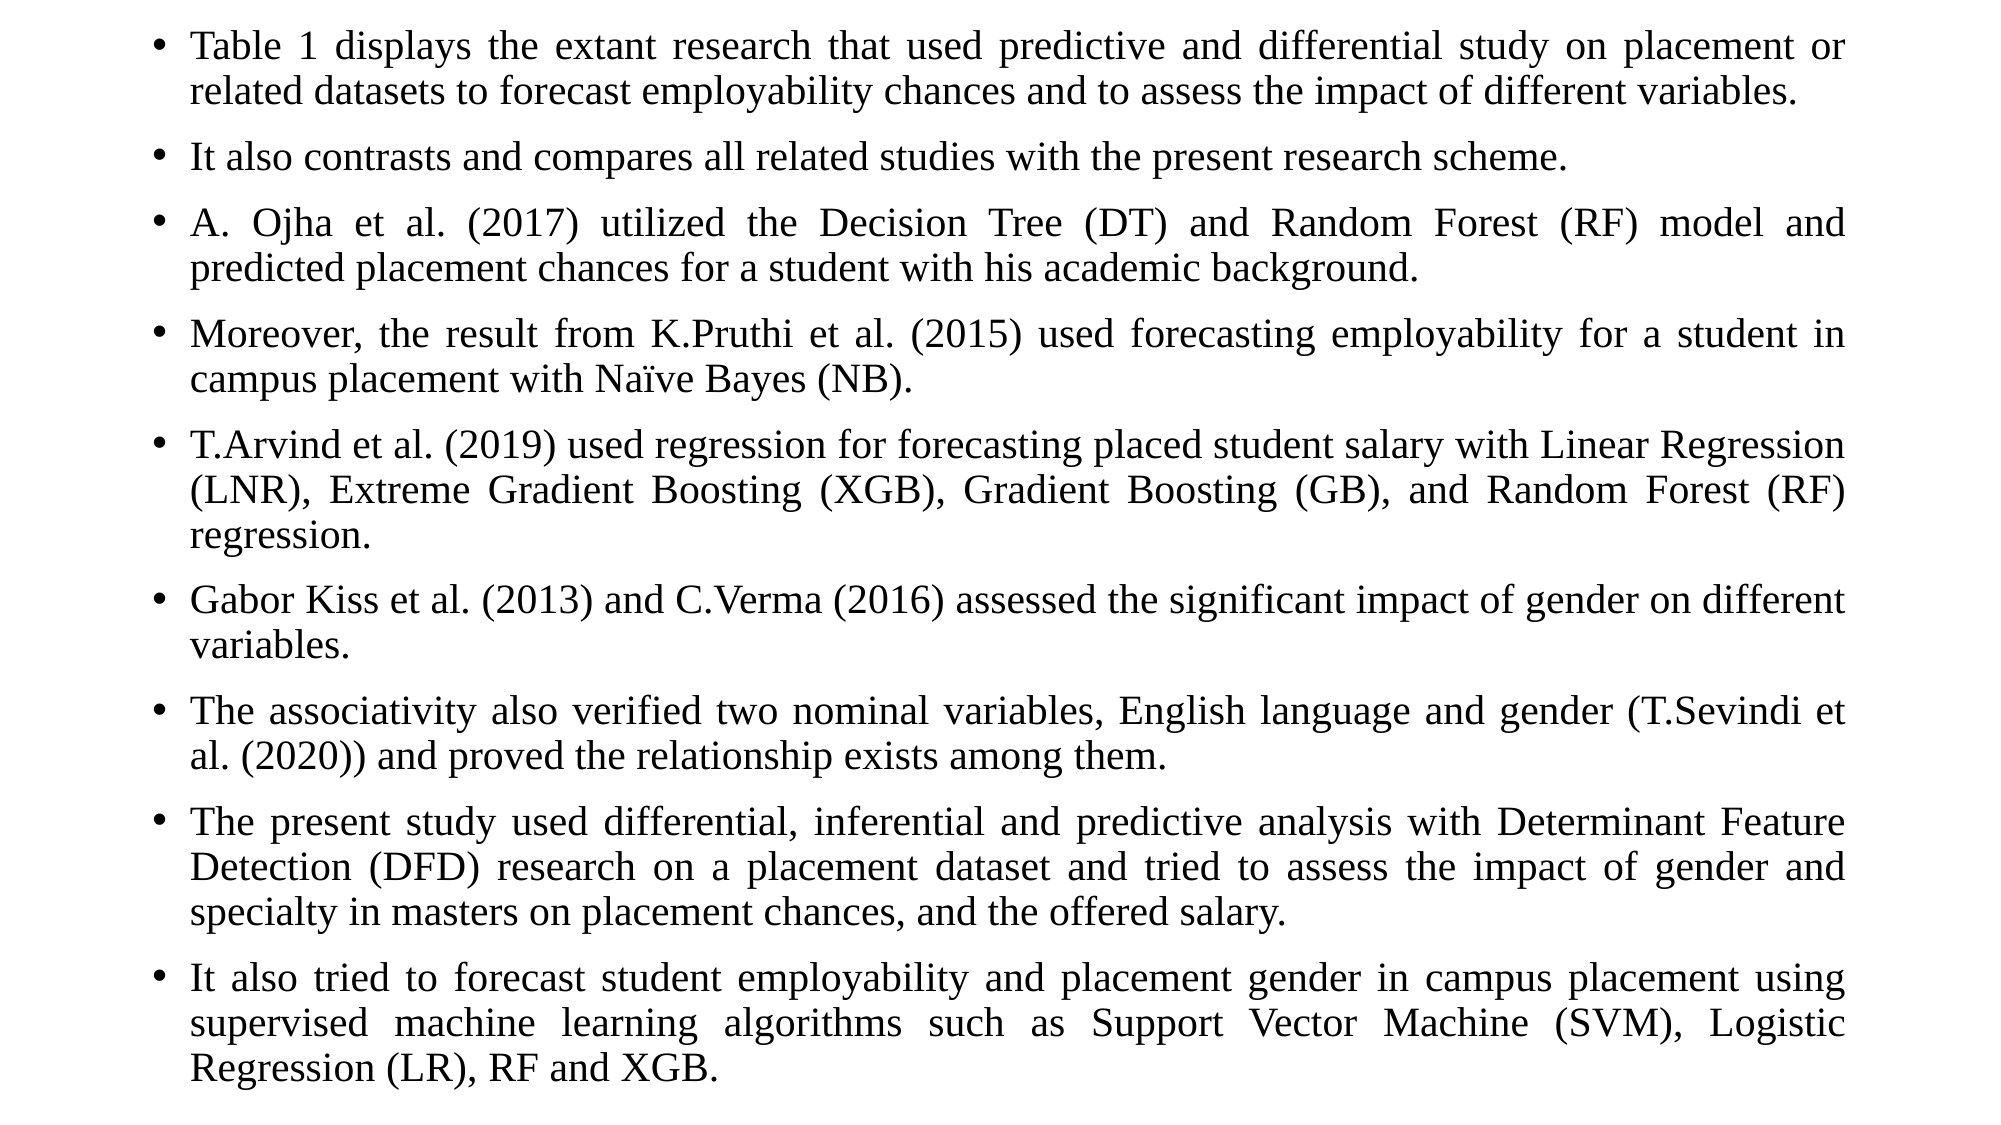

Table 1 displays the extant research that used predictive and differential study on placement or related datasets to forecast employability chances and to assess the impact of different variables.
It also contrasts and compares all related studies with the present research scheme.
A. Ojha et al. (2017) utilized the Decision Tree (DT) and Random Forest (RF) model and predicted placement chances for a student with his academic background.
Moreover, the result from K.Pruthi et al. (2015) used forecasting employability for a student in campus placement with Naïve Bayes (NB).
T.Arvind et al. (2019) used regression for forecasting placed student salary with Linear Regression (LNR), Extreme Gradient Boosting (XGB), Gradient Boosting (GB), and Random Forest (RF) regression.
Gabor Kiss et al. (2013) and C.Verma (2016) assessed the significant impact of gender on different variables.
The associativity also verified two nominal variables, English language and gender (T.Sevindi et al. (2020)) and proved the relationship exists among them.
The present study used differential, inferential and predictive analysis with Determinant Feature Detection (DFD) research on a placement dataset and tried to assess the impact of gender and specialty in masters on placement chances, and the offered salary.
It also tried to forecast student employability and placement gender in campus placement using supervised machine learning algorithms such as Support Vector Machine (SVM), Logistic Regression (LR), RF and XGB.